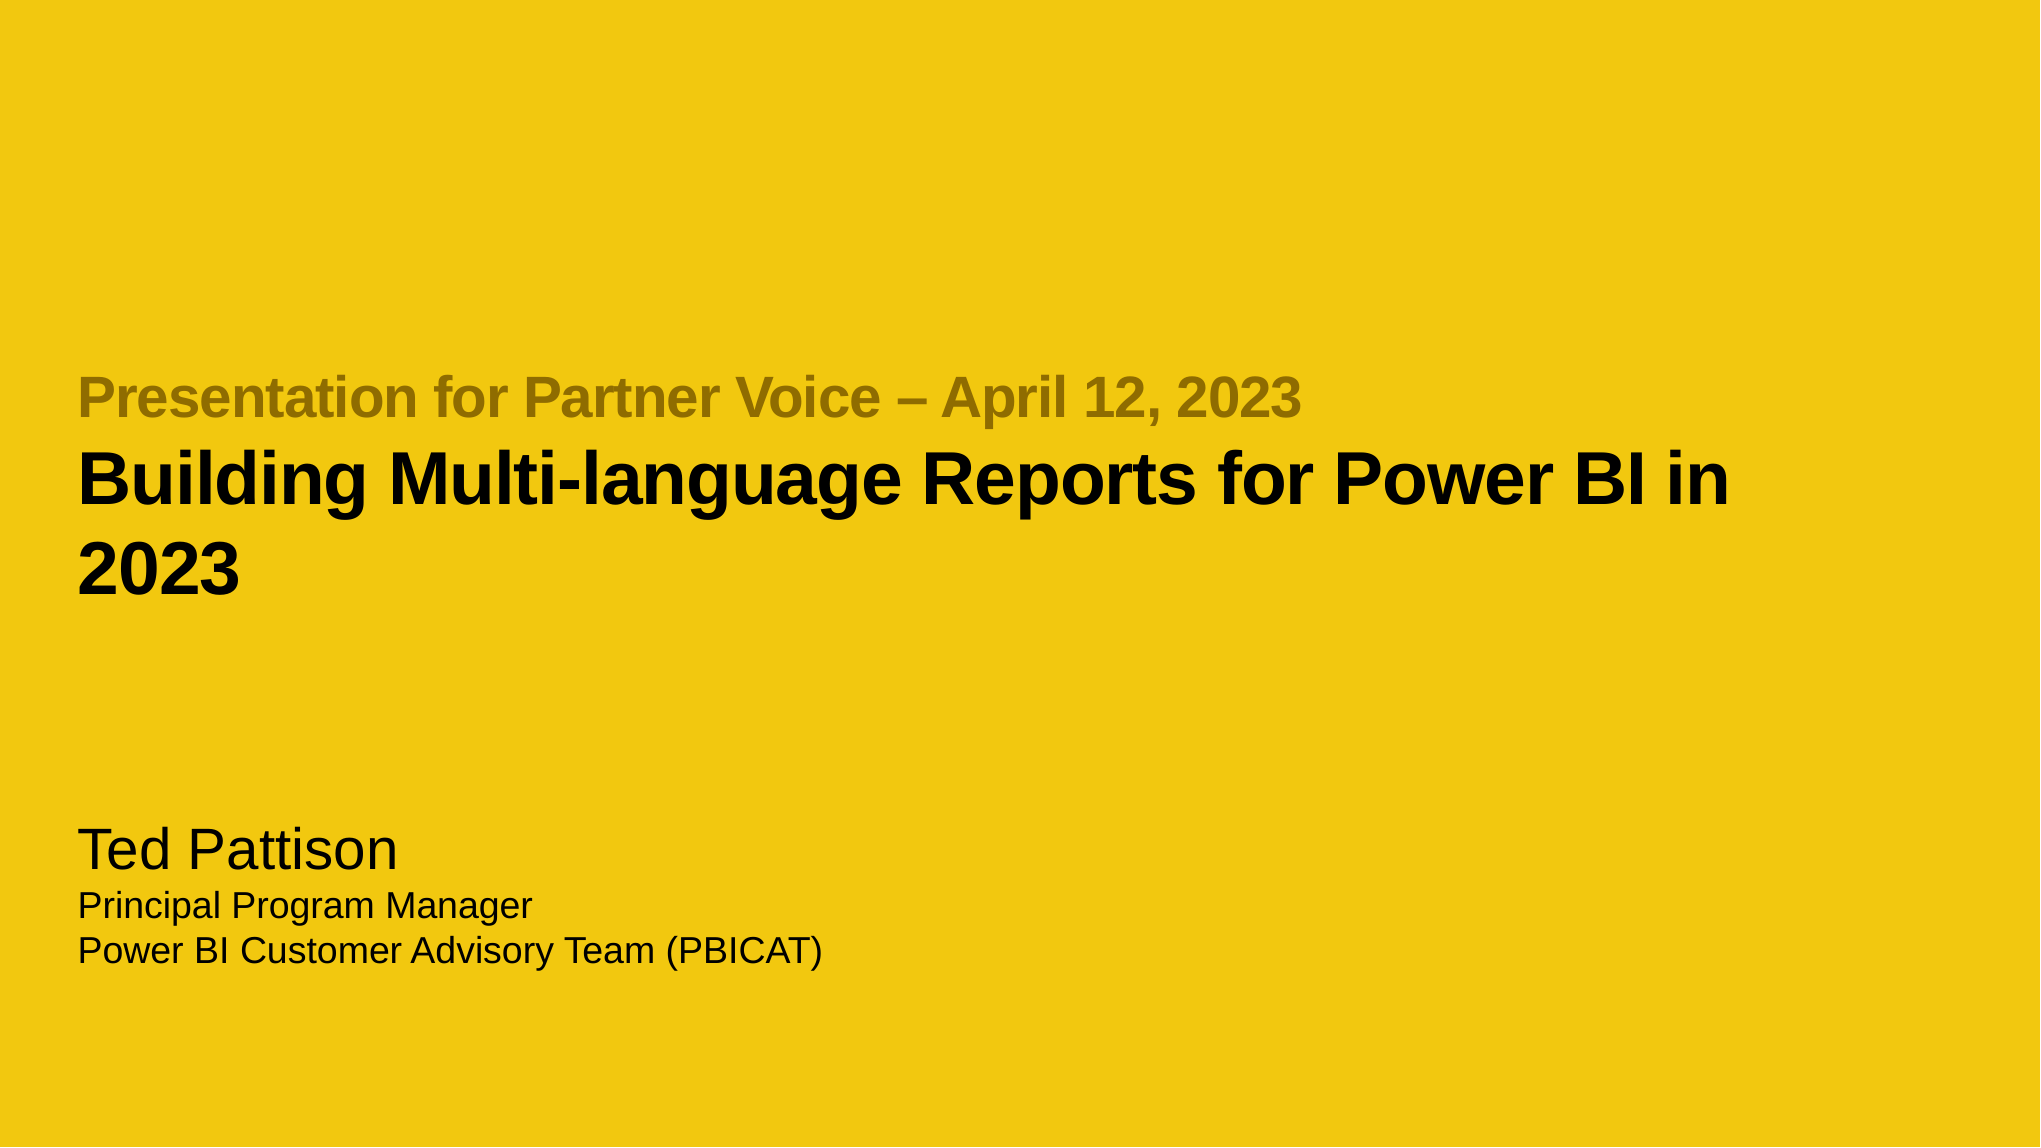

# Presentation for Partner Voice – April 12, 2023 Building Multi-language Reports for Power BI in 2023
Ted Pattison
Principal Program Manager
Power BI Customer Advisory Team (PBICAT)